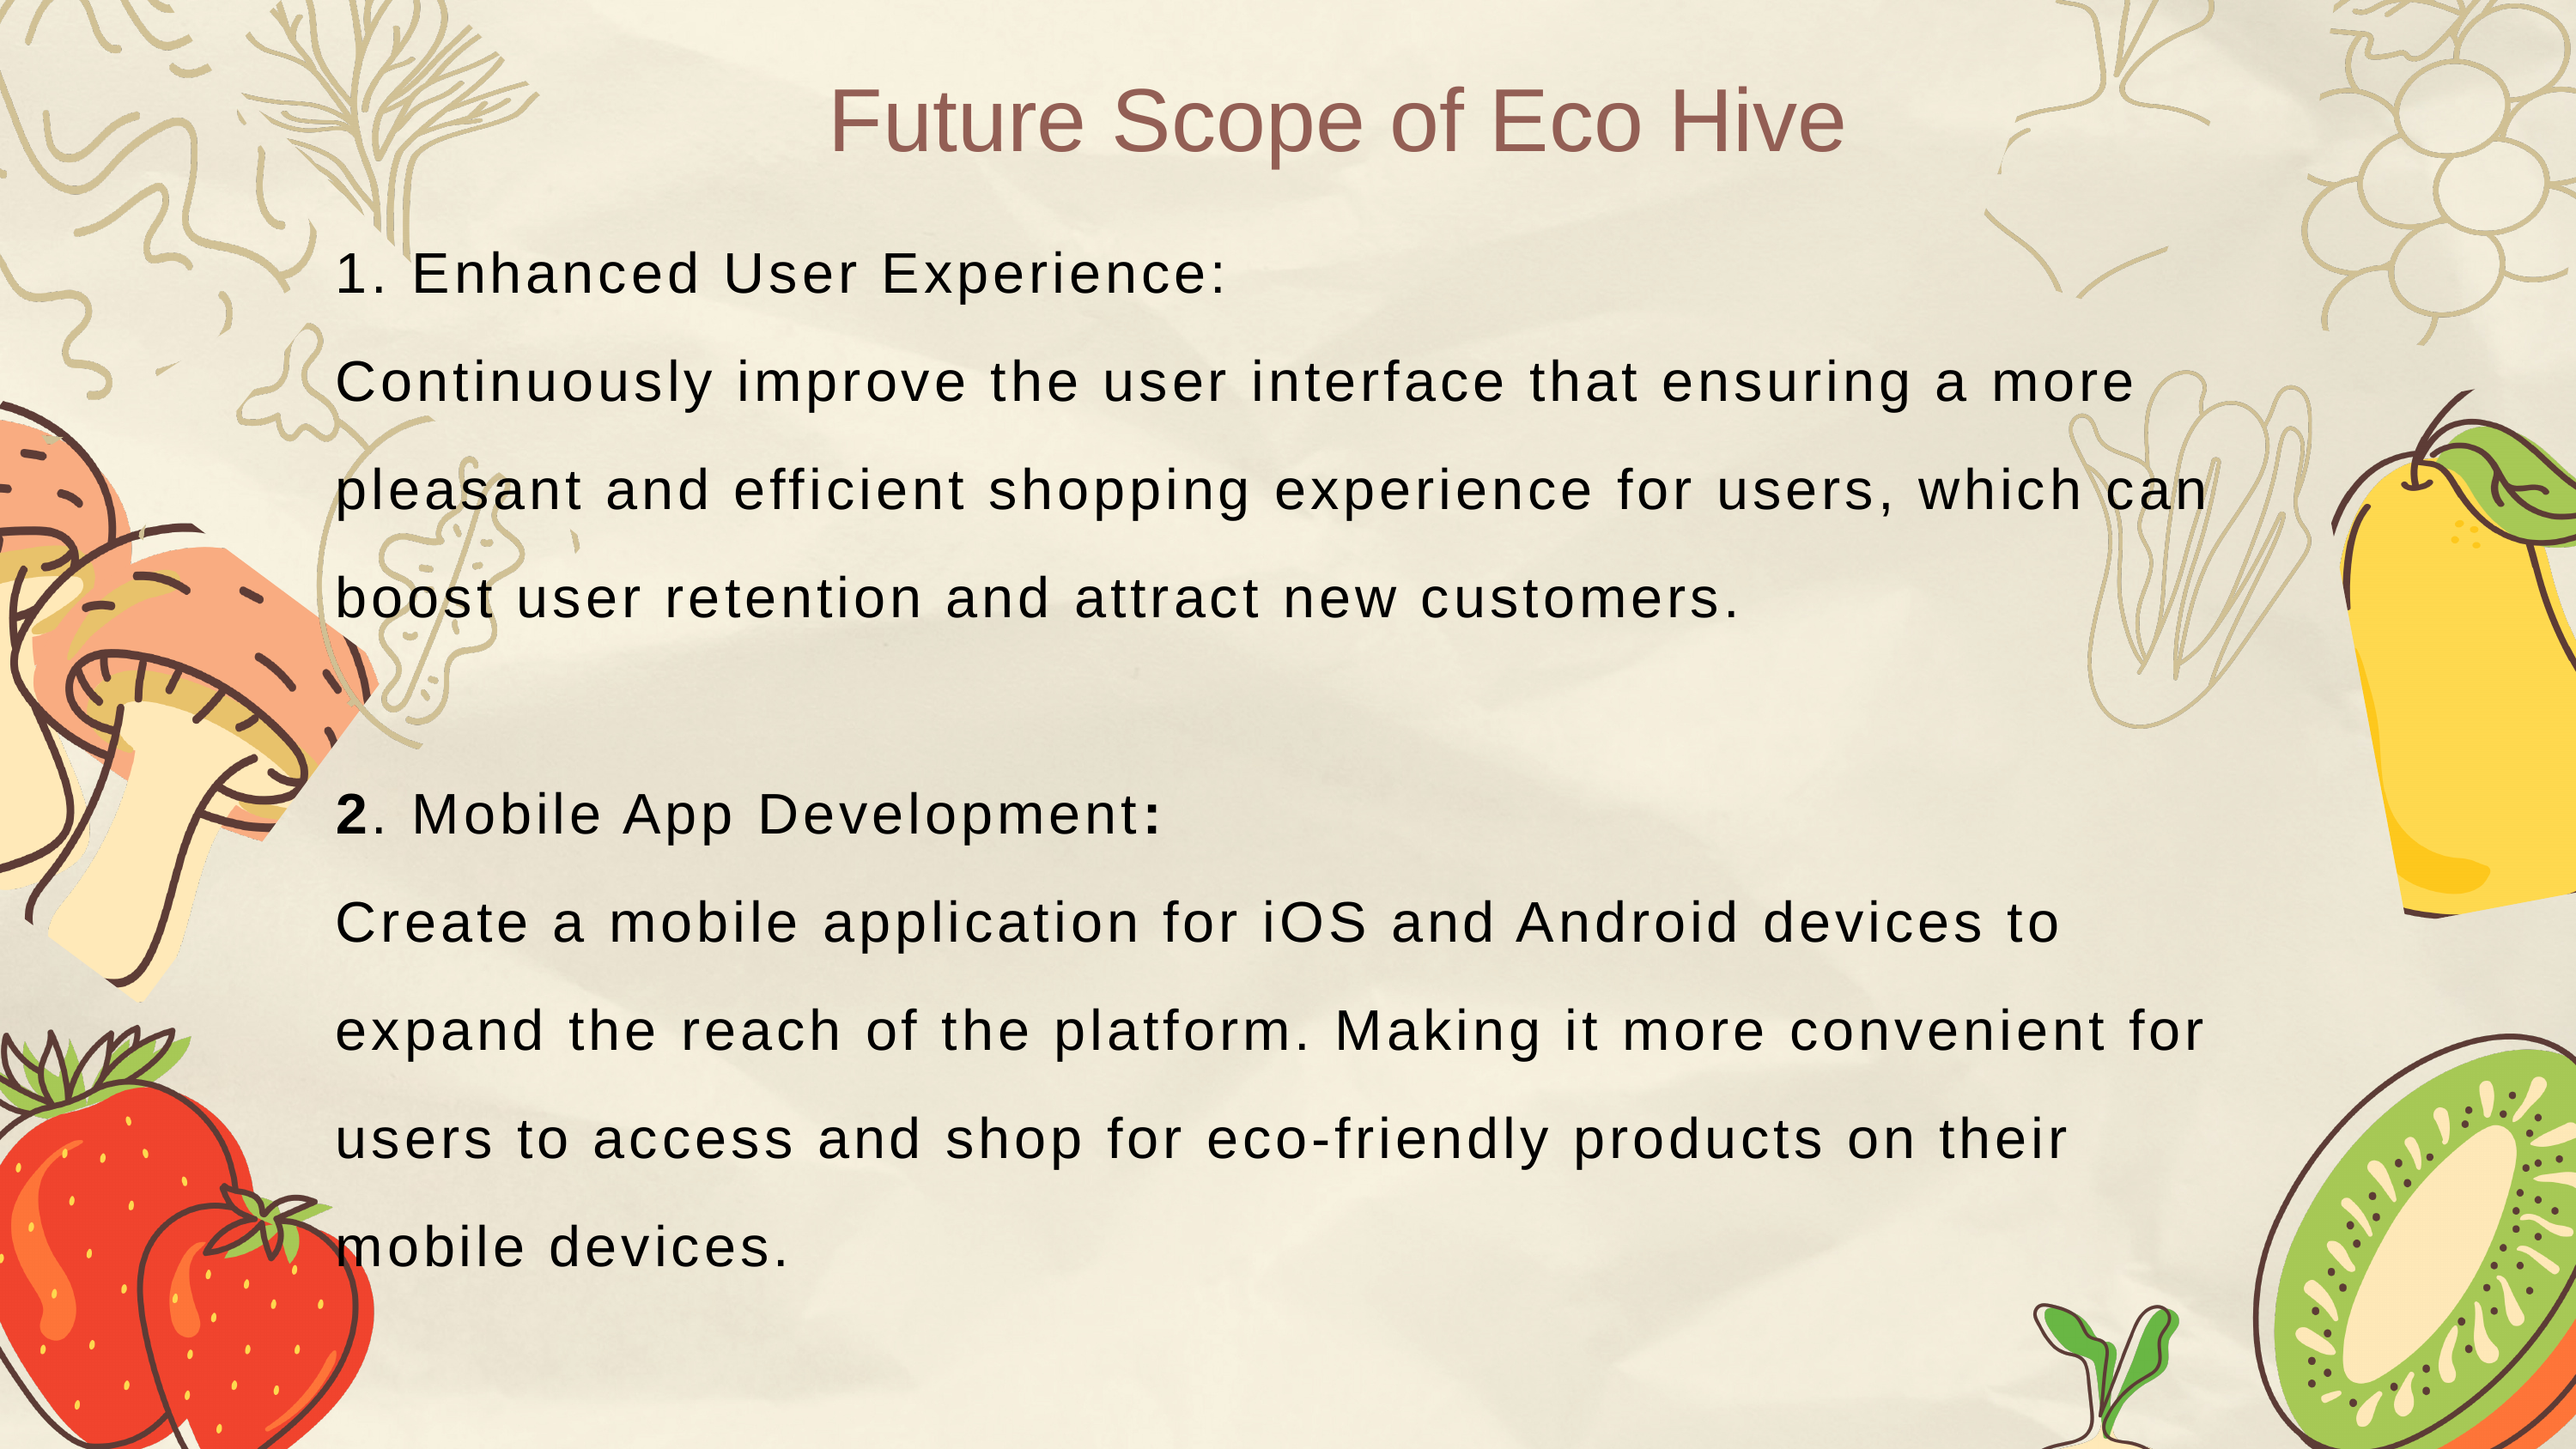

Future Scope of Eco Hive
1. Enhanced User Experience:
Continuously improve the user interface that ensuring a more pleasant and efficient shopping experience for users, which can boost user retention and attract new customers.

2. Mobile App Development:
Create a mobile application for iOS and Android devices to expand the reach of the platform. Making it more convenient for users to access and shop for eco-friendly products on their mobile devices.